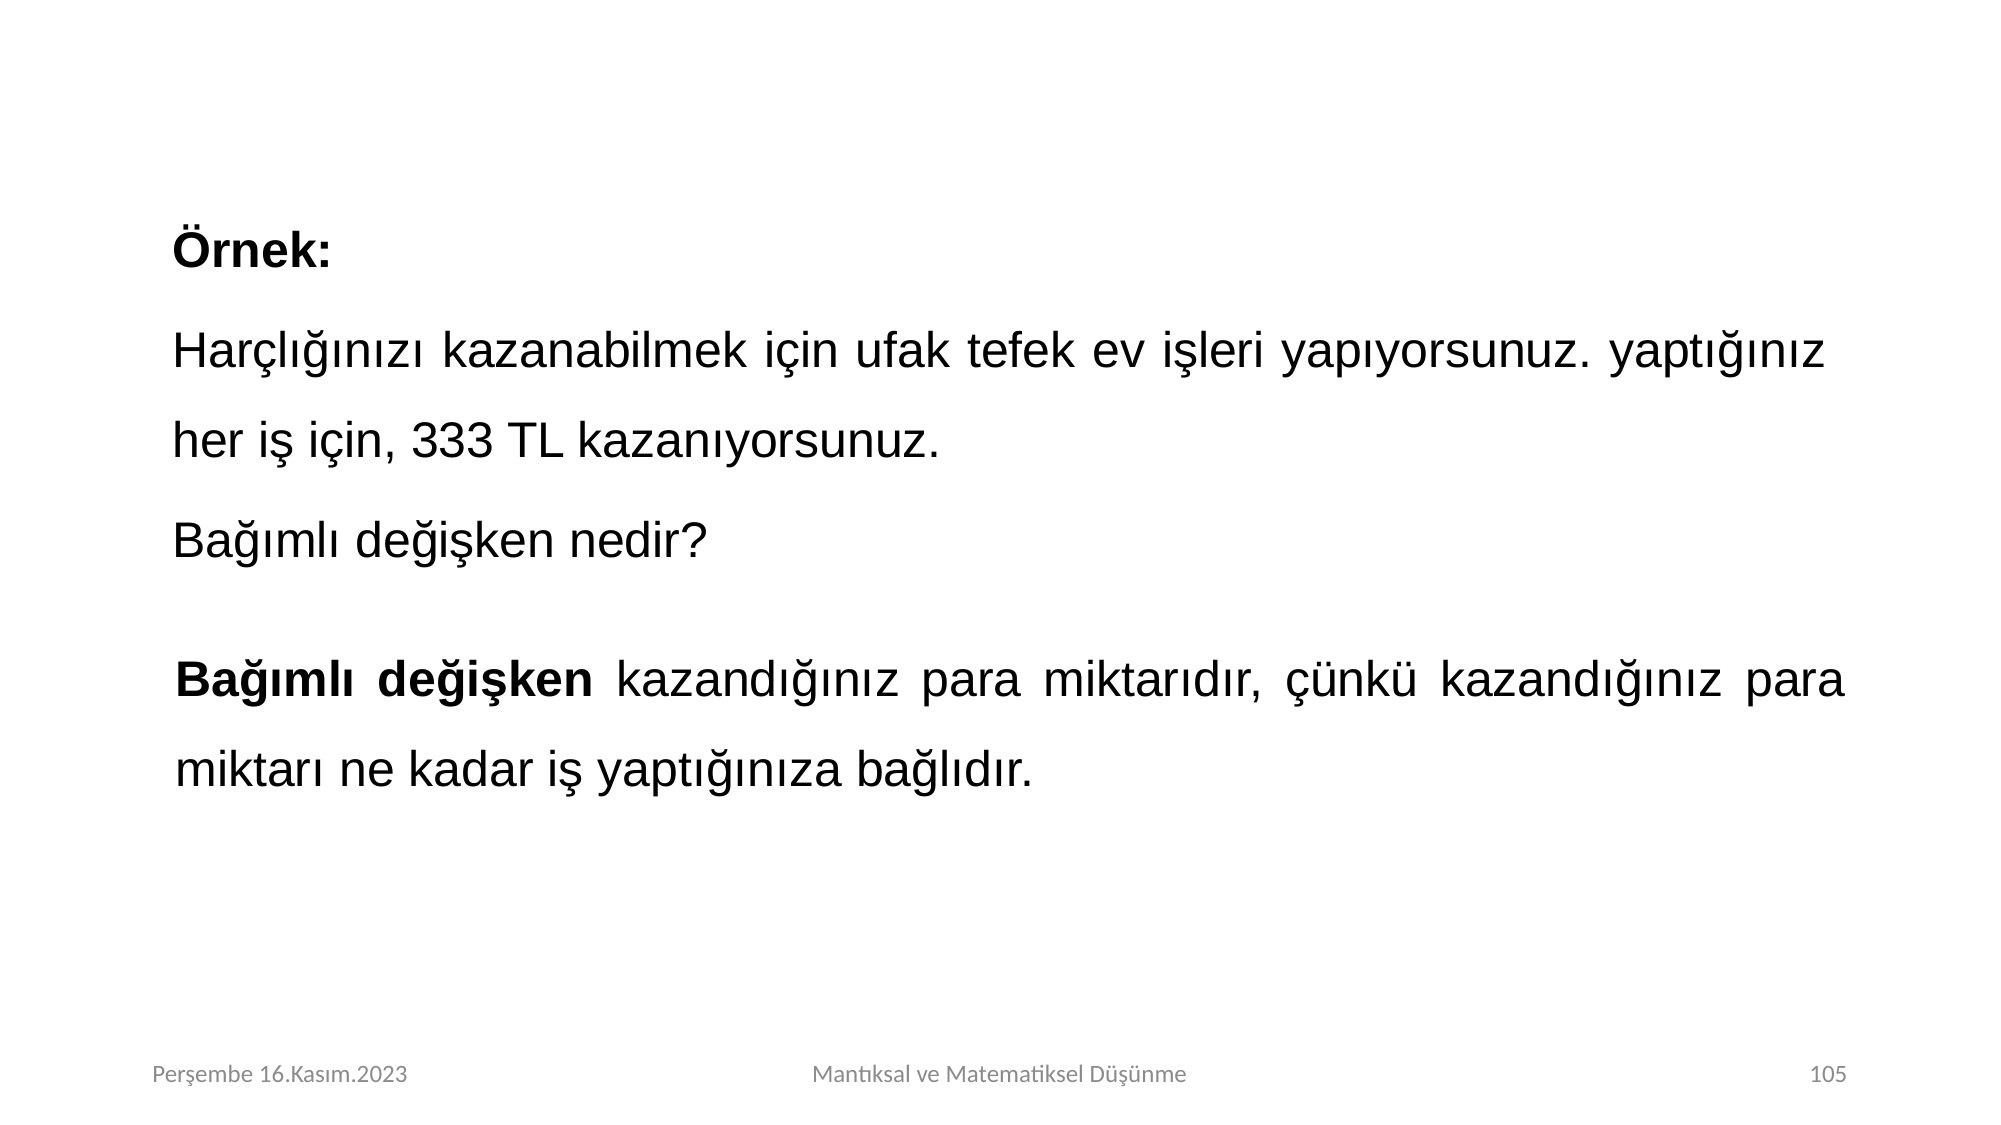

Örnek:
Harçlığınızı kazanabilmek için ufak tefek ev işleri yapıyorsunuz. yaptığınız her iş için, 333 TL kazanıyorsunuz.
Bağımlı değişken nedir?
Bağımlı değişken kazandığınız para miktarıdır, çünkü kazandığınız para miktarı ne kadar iş yaptığınıza bağlıdır.
# Perşembe 16.Kasım.2023
Mantıksal ve Matematiksel Düşünme
105